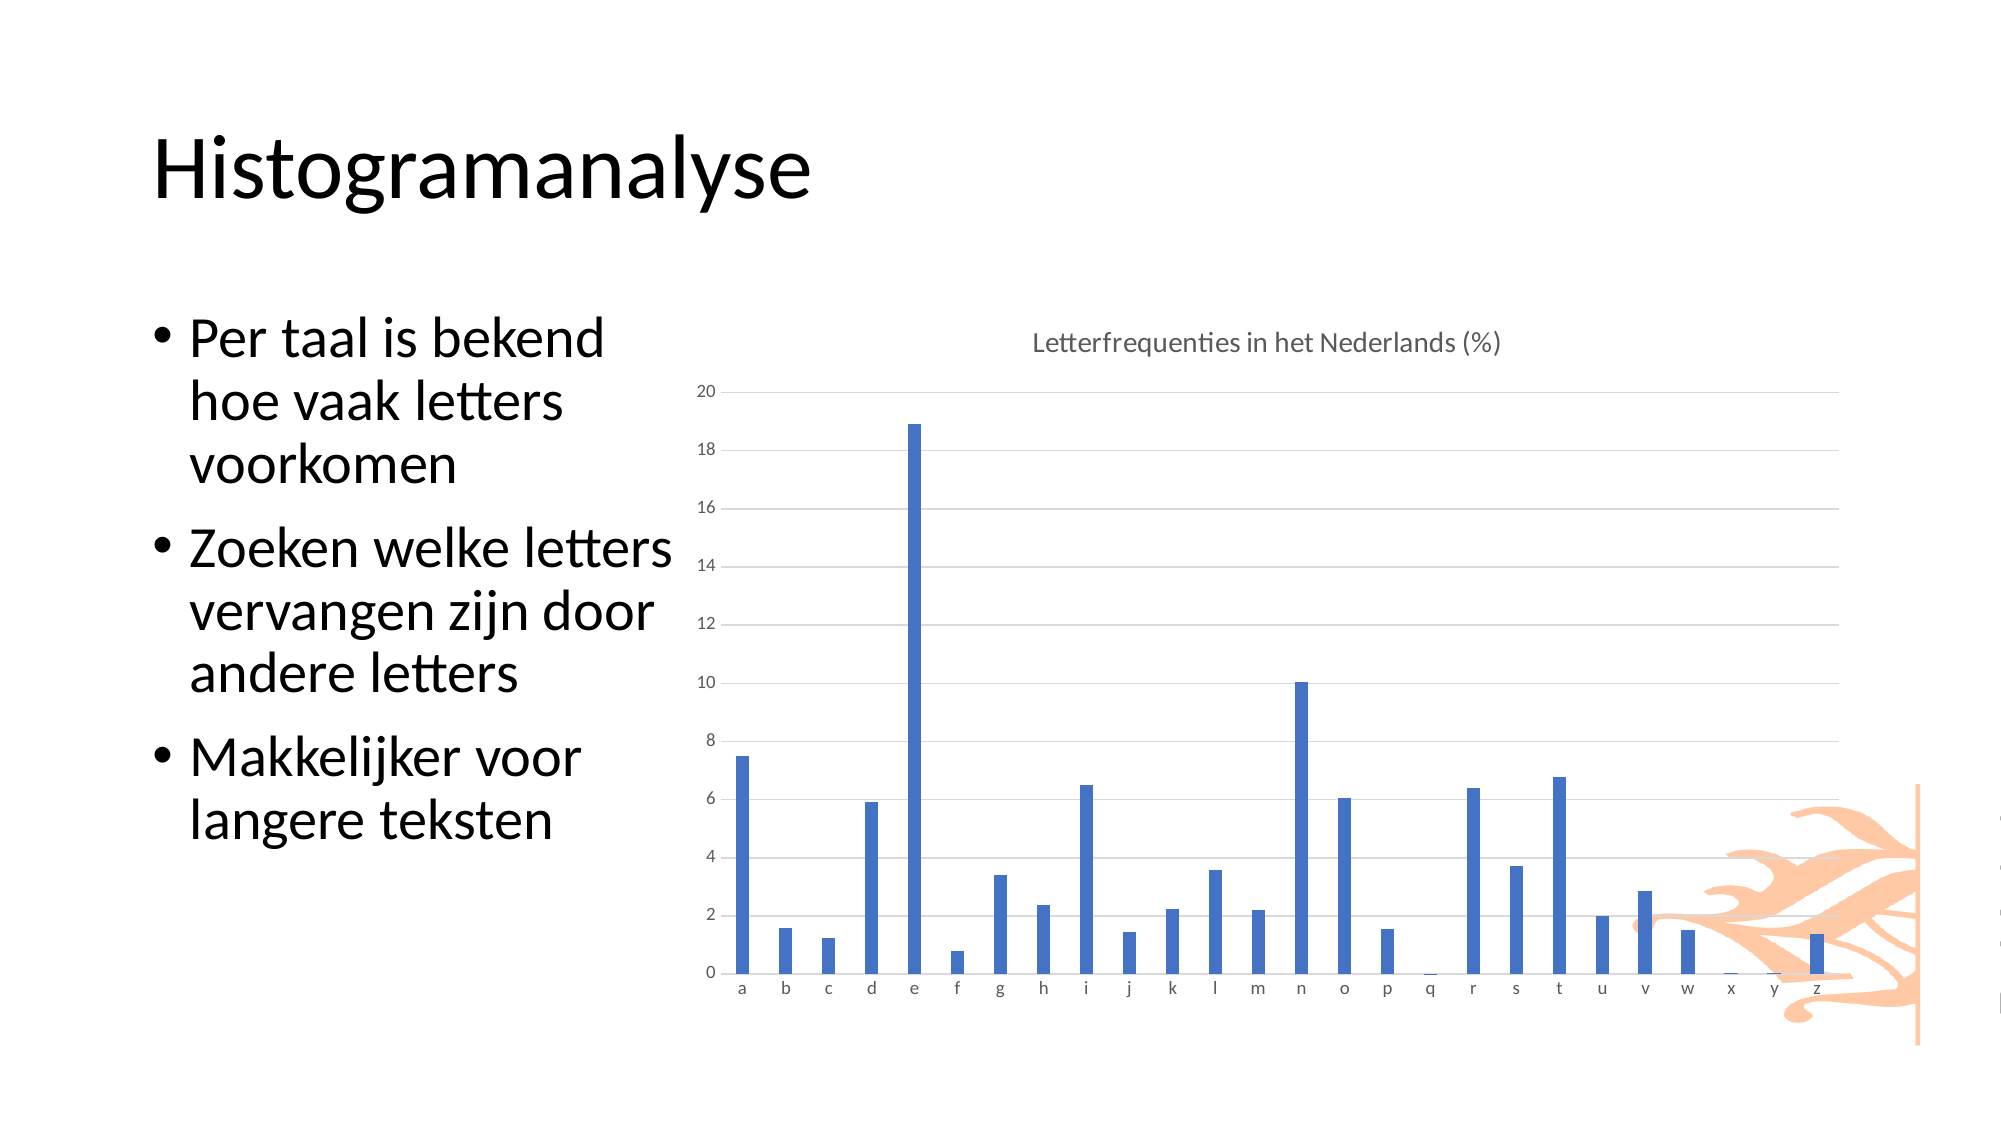

# Histogramanalyse
Per taal is bekend
hoe vaak letters
voorkomen
Zoeken welke letters
vervangen zijn door
andere letters
Makkelijker voor
langere teksten

### Chart: Letterfrequenties in het Nederlands (%)

| Category |  |
|---|---|
| a | 7.486 |
| b | 1.584 |
| c | 1.242 |
| d | 5.933 |
| e | 18.91 |
| f | 0.805 |
| g | 3.403 |
| h | 2.38 |
| i | 6.499 |
| j | 1.46 |
| k | 2.248 |
| l | 3.568 |
| m | 2.213 |
| n | 10.032 |
| o | 6.063 |
| p | 1.57 |
| q | 0.009 |
| r | 6.411 |
| s | 3.73 |
| t | 6.79 |
| u | 1.99 |
| v | 2.85 |
| w | 1.52 |
| x | 0.036 |
| y | 0.035 |
| z | 1.39 |